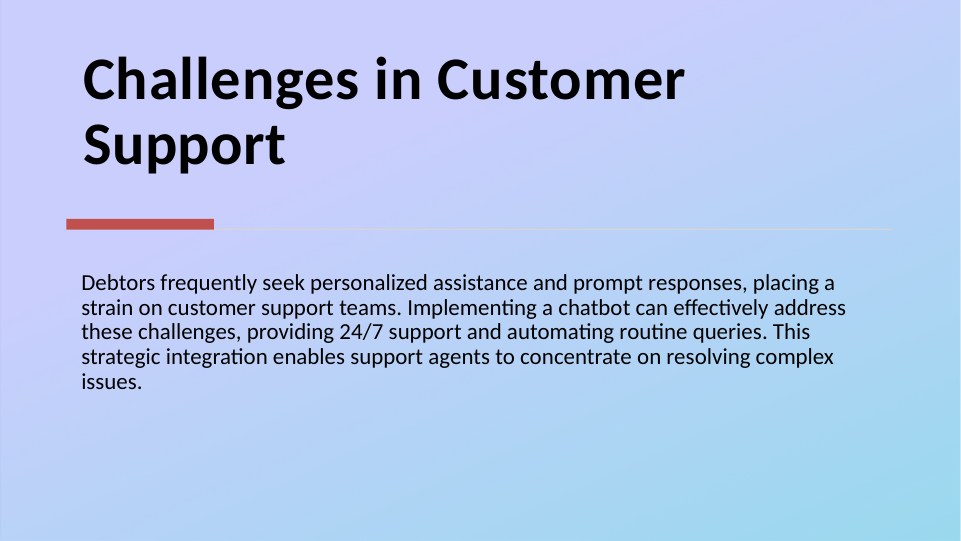

# Challenges in Customer  Support

Debtors frequently seek personalized assistance and prompt responses, placing a strain on customer support teams. Implementing a chatbot can effectively address these challenges, providing 24/7 support and automating routine queries. This strategic integration enables support agents to concentrate on resolving complex issues.